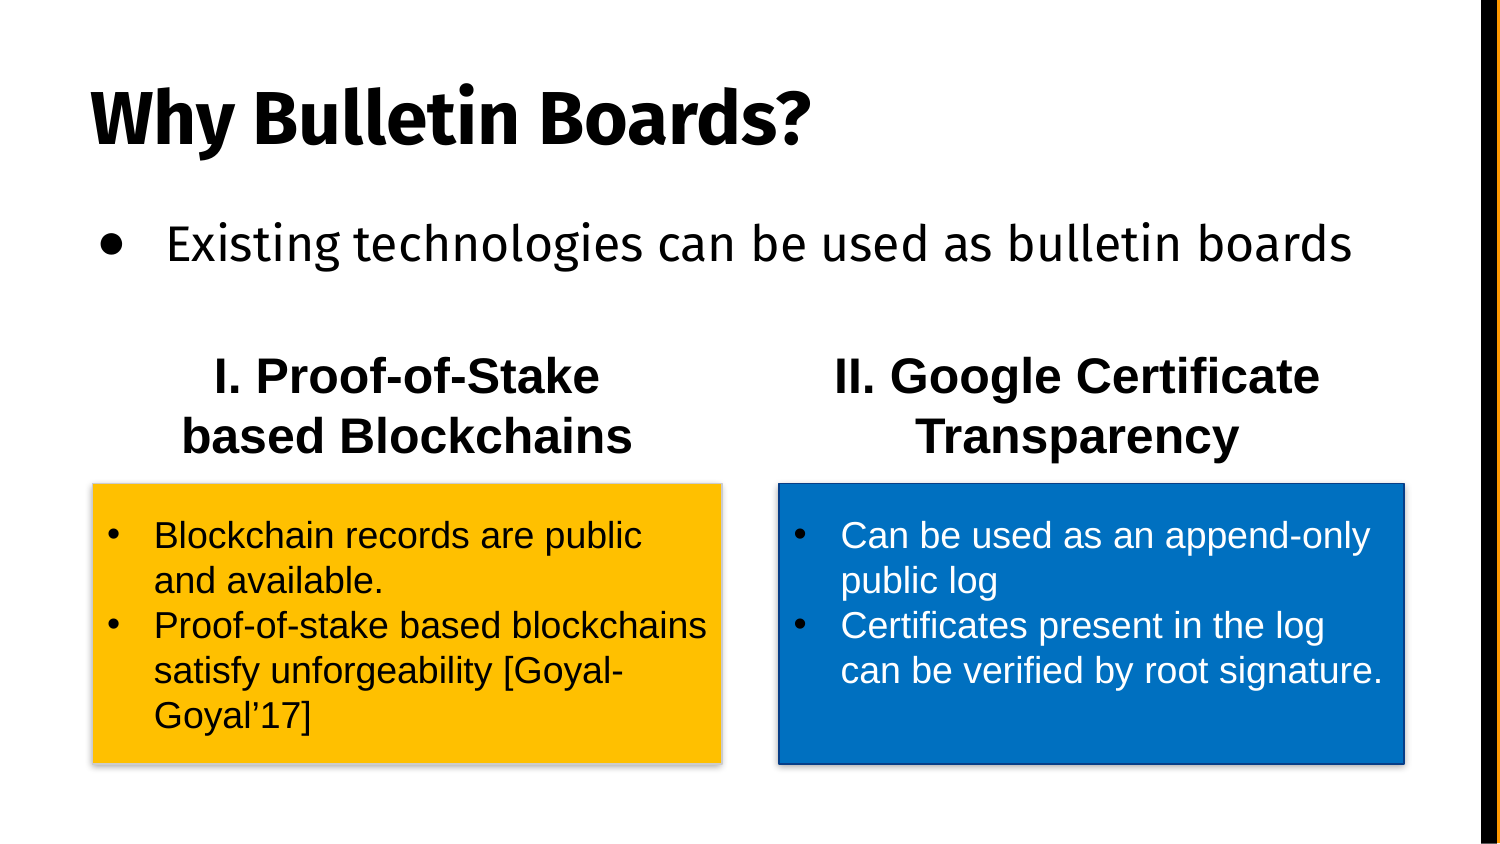

# Why Bulletin Boards?
Existing technologies can be used as bulletin boards

I. Proof-of-Stake based Blockchains
II. Google Certificate Transparency
Blockchain records are public and available.
Proof-of-stake based blockchains satisfy unforgeability [Goyal-Goyal’17]
Can be used as an append-only public log
Certificates present in the log can be verified by root signature.